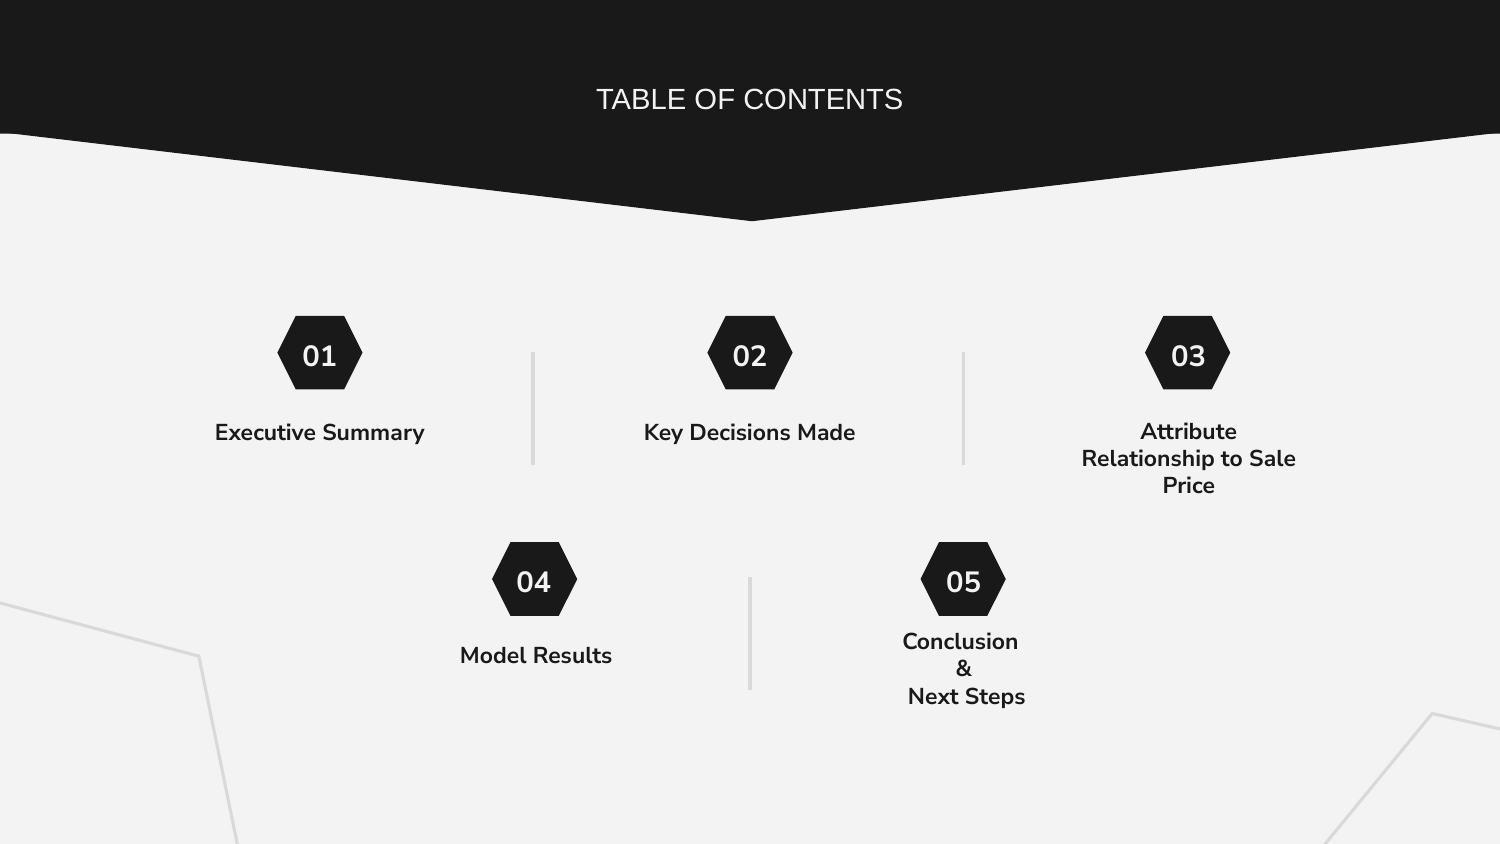

TABLE OF CONTENTS
01
02
03
# Executive Summary
Key Decisions Made
Attribute Relationship to Sale Price
04
05

Model Results
Conclusion
&
 Next Steps